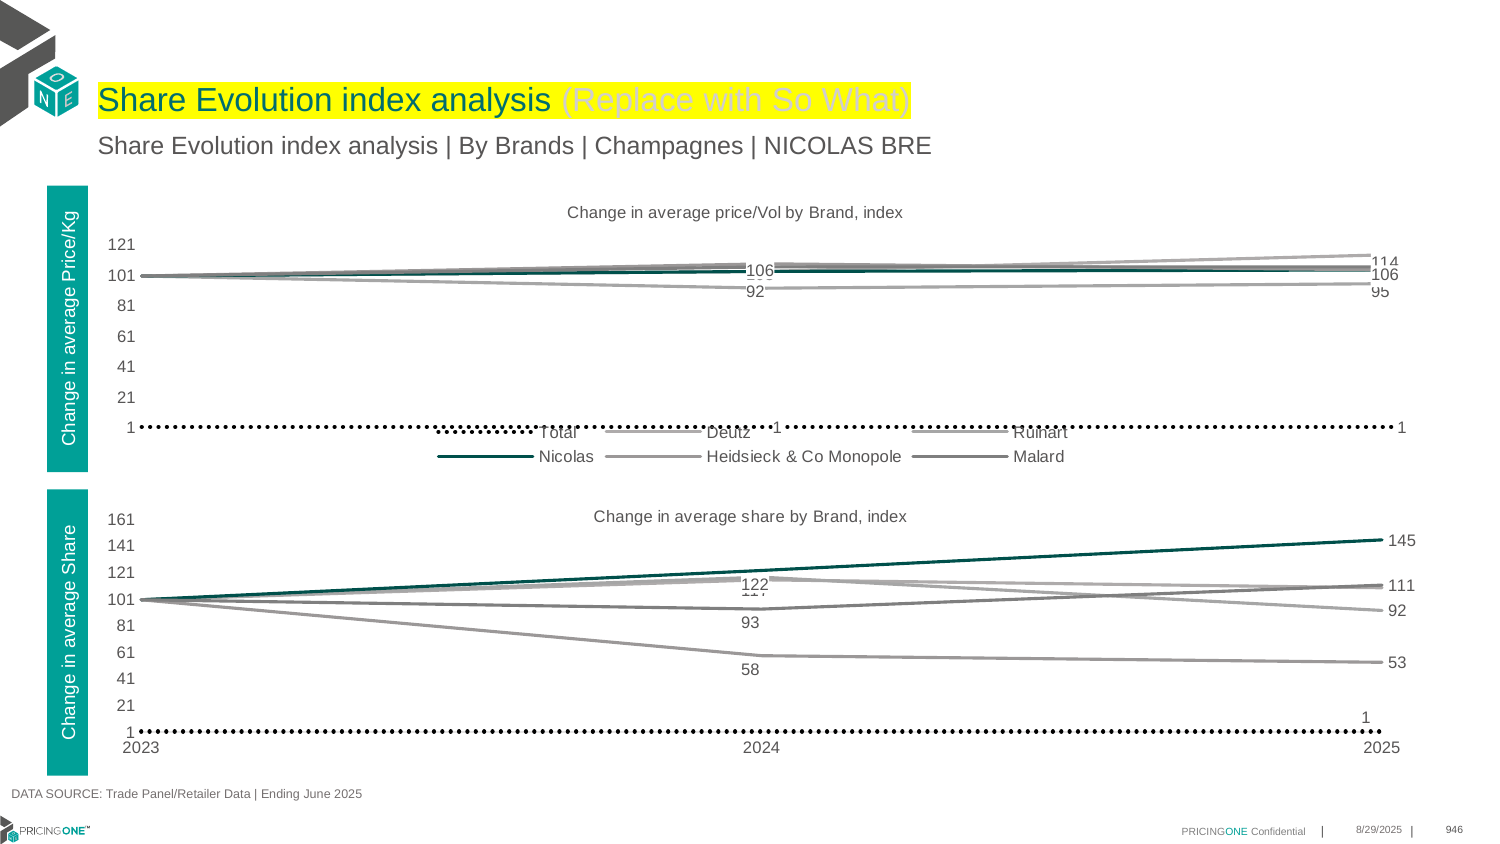

# Share Evolution index analysis (Replace with So What)
Share Evolution index analysis | By Brands | Champagnes | NICOLAS BRE

### Chart: Change in average price/Vol by Brand, index

| Category | Total | Deutz | Ruinart | Nicolas | Heidsieck & Co Monopole | Malard |
|---|---|---|---|---|---|---|
| 2023 | 1.0 | 100.0 | 100.0 | 100.0 | 100.0 | 100.0 |
| 2024 | 1.0322877387480622 | 103.0 | 92.0 | 103.0 | 108.0 | 106.0 |
| 2025 | 1.0142366604414732 | 114.0 | 95.0 | 104.0 | 104.0 | 106.0 |
Change in average Price/Kg

### Chart: Change in average share by Brand, index

| Category | Total | Deutz | Ruinart | Nicolas | Heidsieck & Co Monopole | Malard |
|---|---|---|---|---|---|---|
| 2023 | 1.0 | 100.0 | 100.0 | 100.0 | 100.0 | 100.0 |
| 2024 | 1.0 | 115.0 | 117.0 | 122.0 | 58.0 | 93.0 |
| 2025 | 1.0 | 109.0 | 92.0 | 145.0 | 53.0 | 111.0 |
Change in average Share
DATA SOURCE: Trade Panel/Retailer Data | Ending June 2025

8/29/2025
946